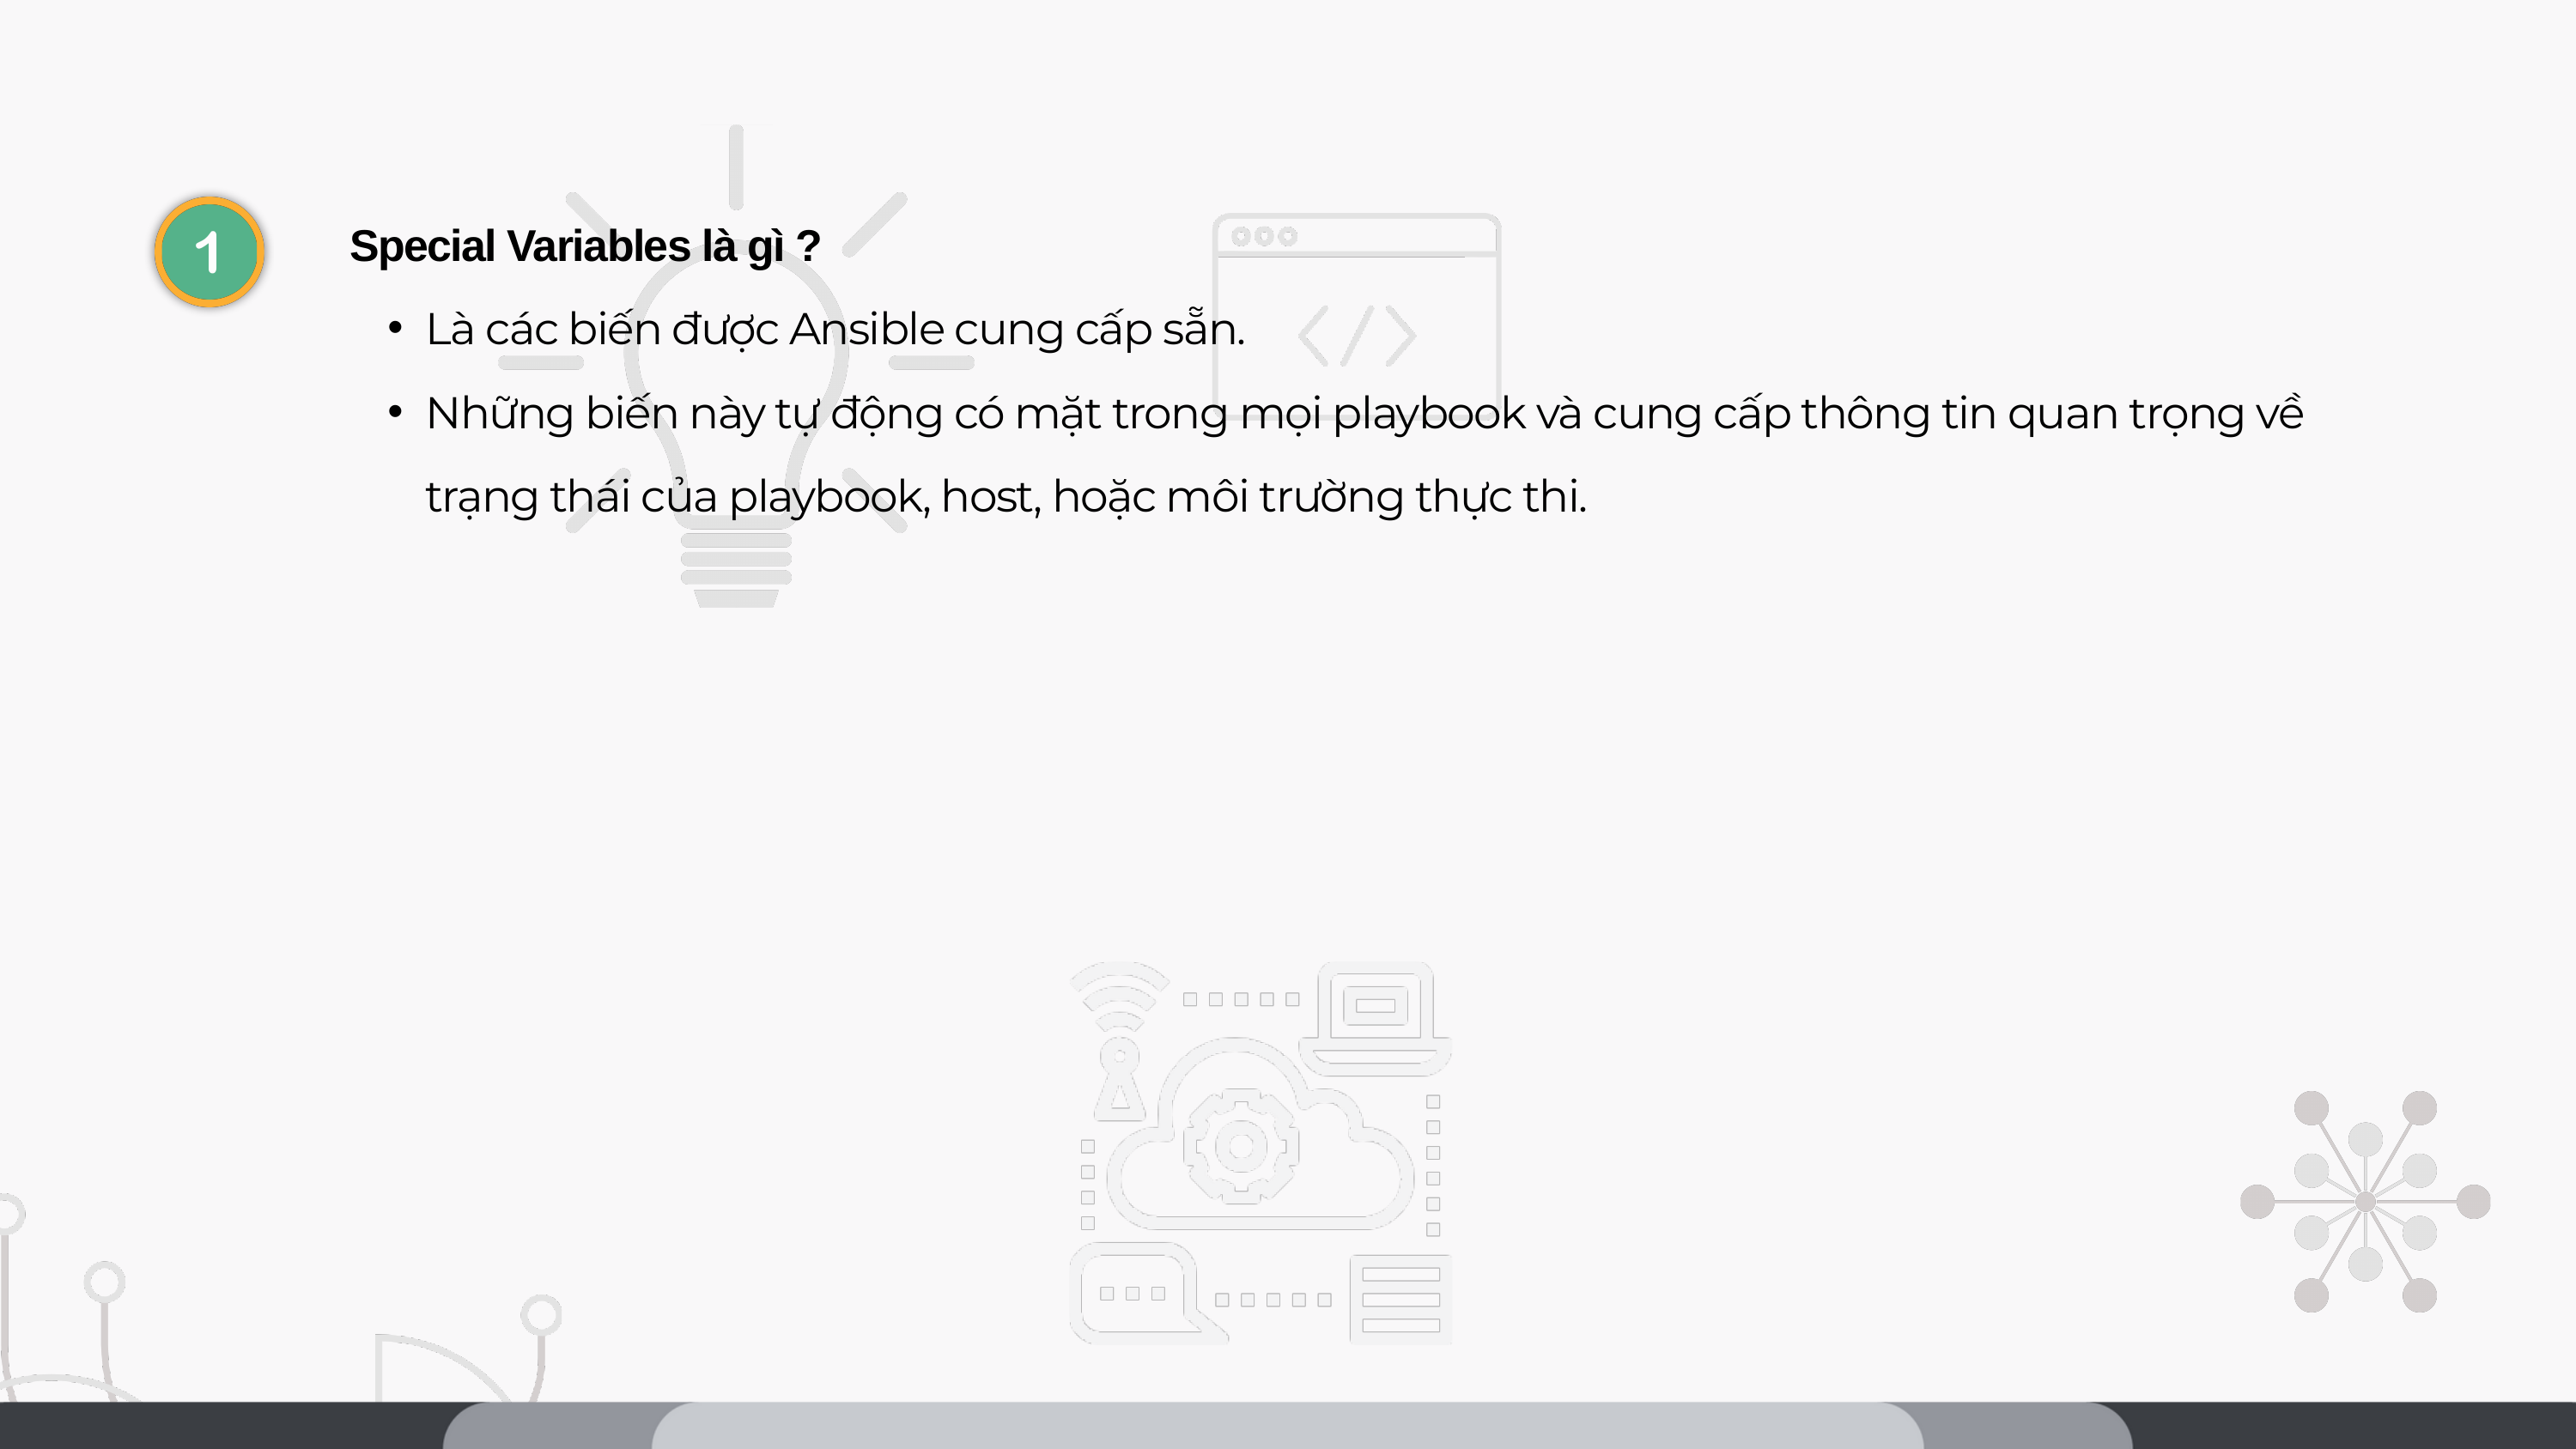

Special Variables là gì ?
Là các biến được Ansible cung cấp sẵn.
Những biến này tự động có mặt trong mọi playbook và cung cấp thông tin quan trọng về trạng thái của playbook, host, hoặc môi trường thực thi.